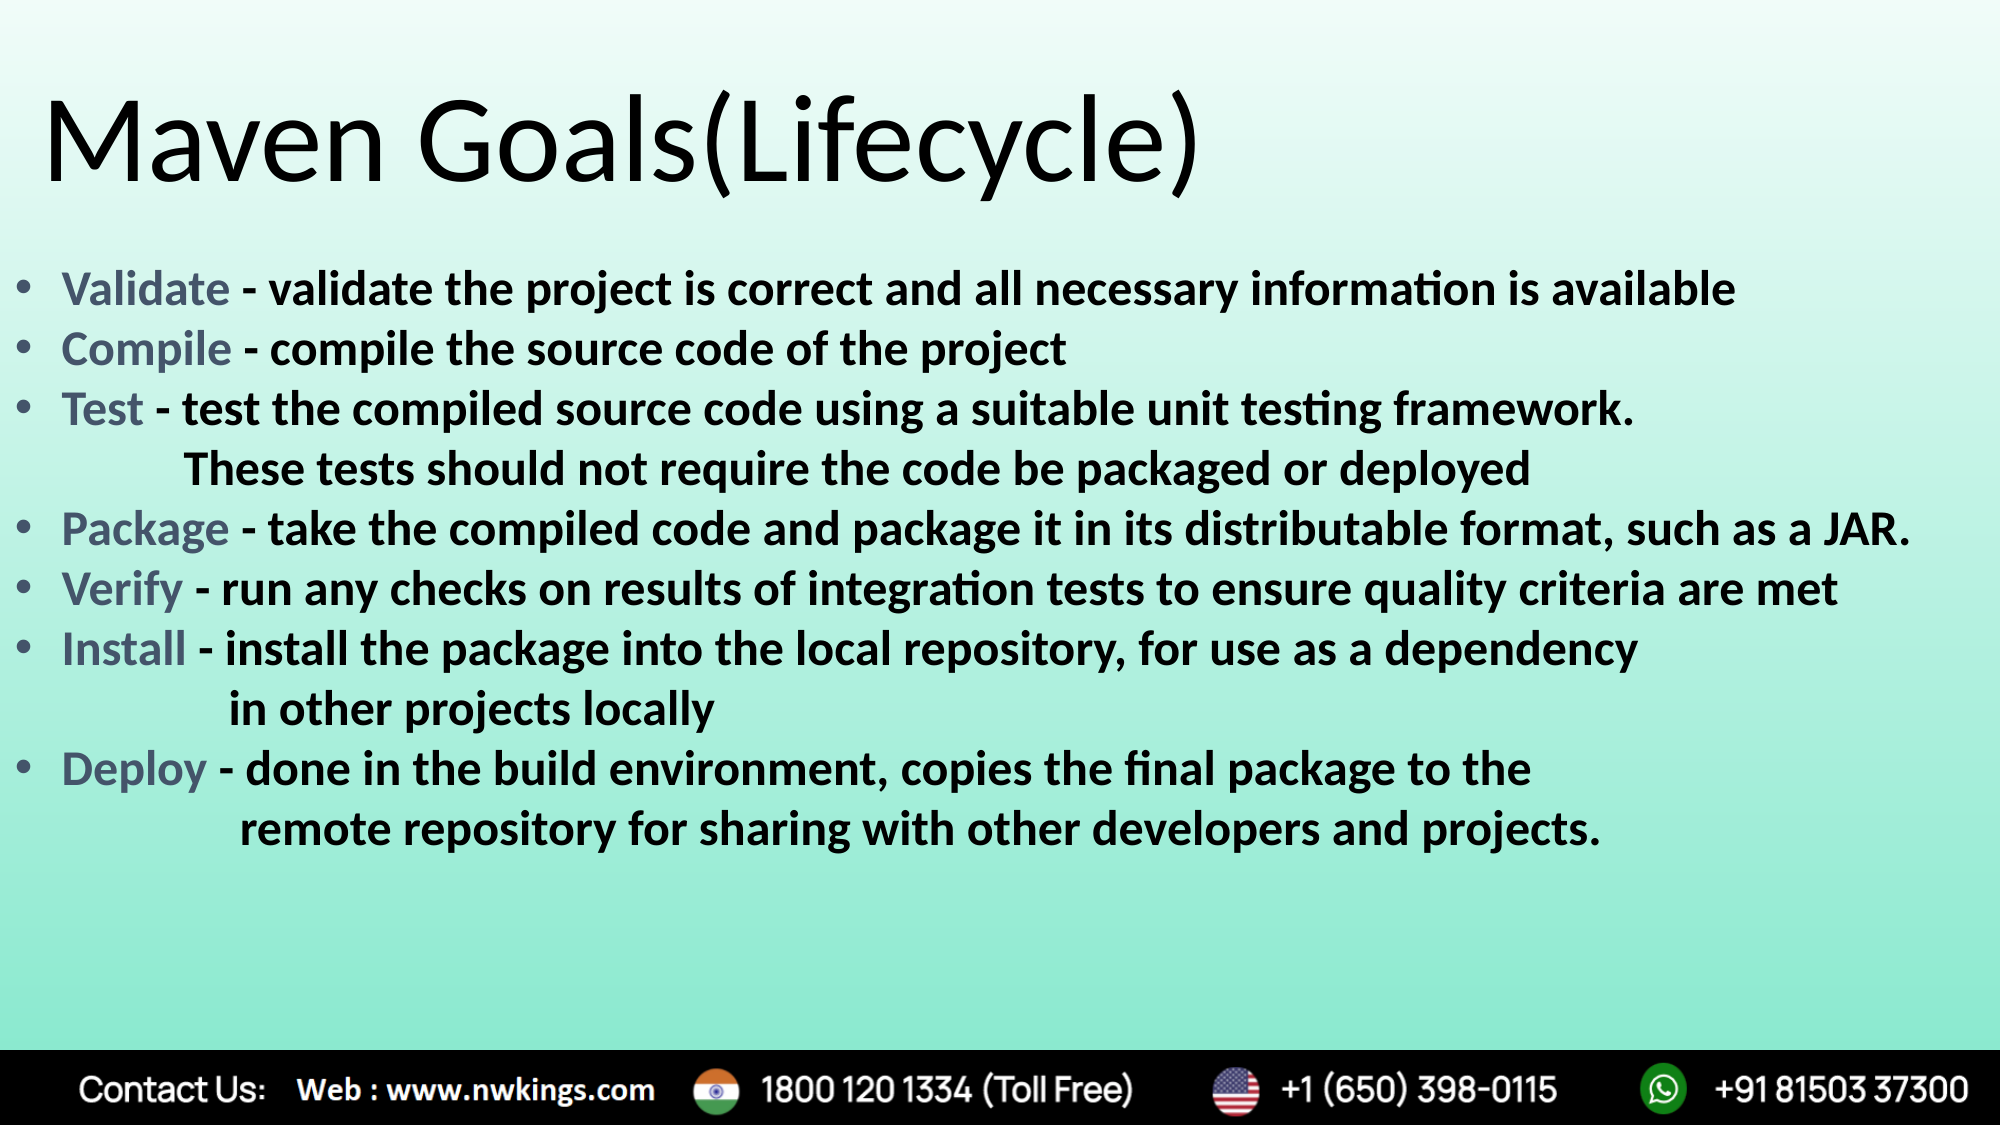

# Maven Goals(Lifecycle)
Validate - validate the project is correct and all necessary information is available
Compile - compile the source code of the project
Test - test the compiled source code using a suitable unit testing framework.
               These tests should not require the code be packaged or deployed
Package - take the compiled code and package it in its distributable format, such as a JAR.
Verify - run any checks on results of integration tests to ensure quality criteria are met
Install - install the package into the local repository, for use as a dependency
                   in other projects locally
Deploy - done in the build environment, copies the final package to the
                    remote repository for sharing with other developers and projects.